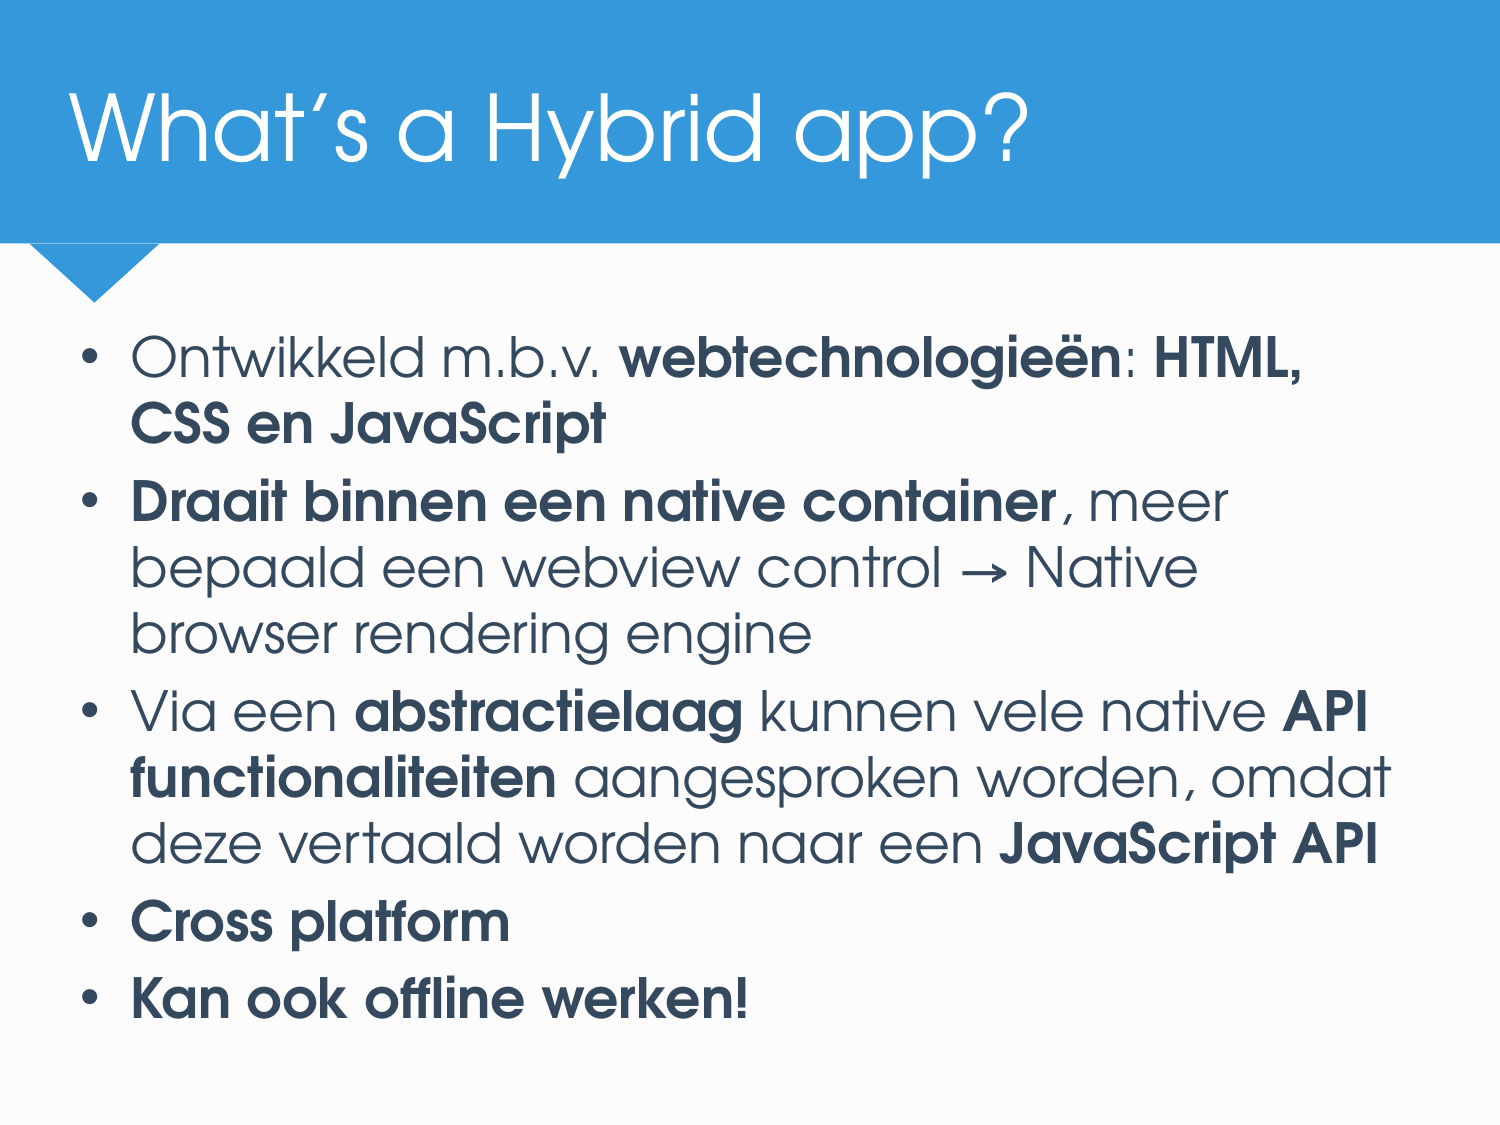

# What’s a Hybrid app?
Ontwikkeld m.b.v. webtechnologieën: HTML, CSS en JavaScript
Draait binnen een native container, meer bepaald een webview control → Native browser rendering engine
Via een abstractielaag kunnen vele native API functionaliteiten aangesproken worden, omdat deze vertaald worden naar een JavaScript API
Cross platform
Kan ook offline werken!